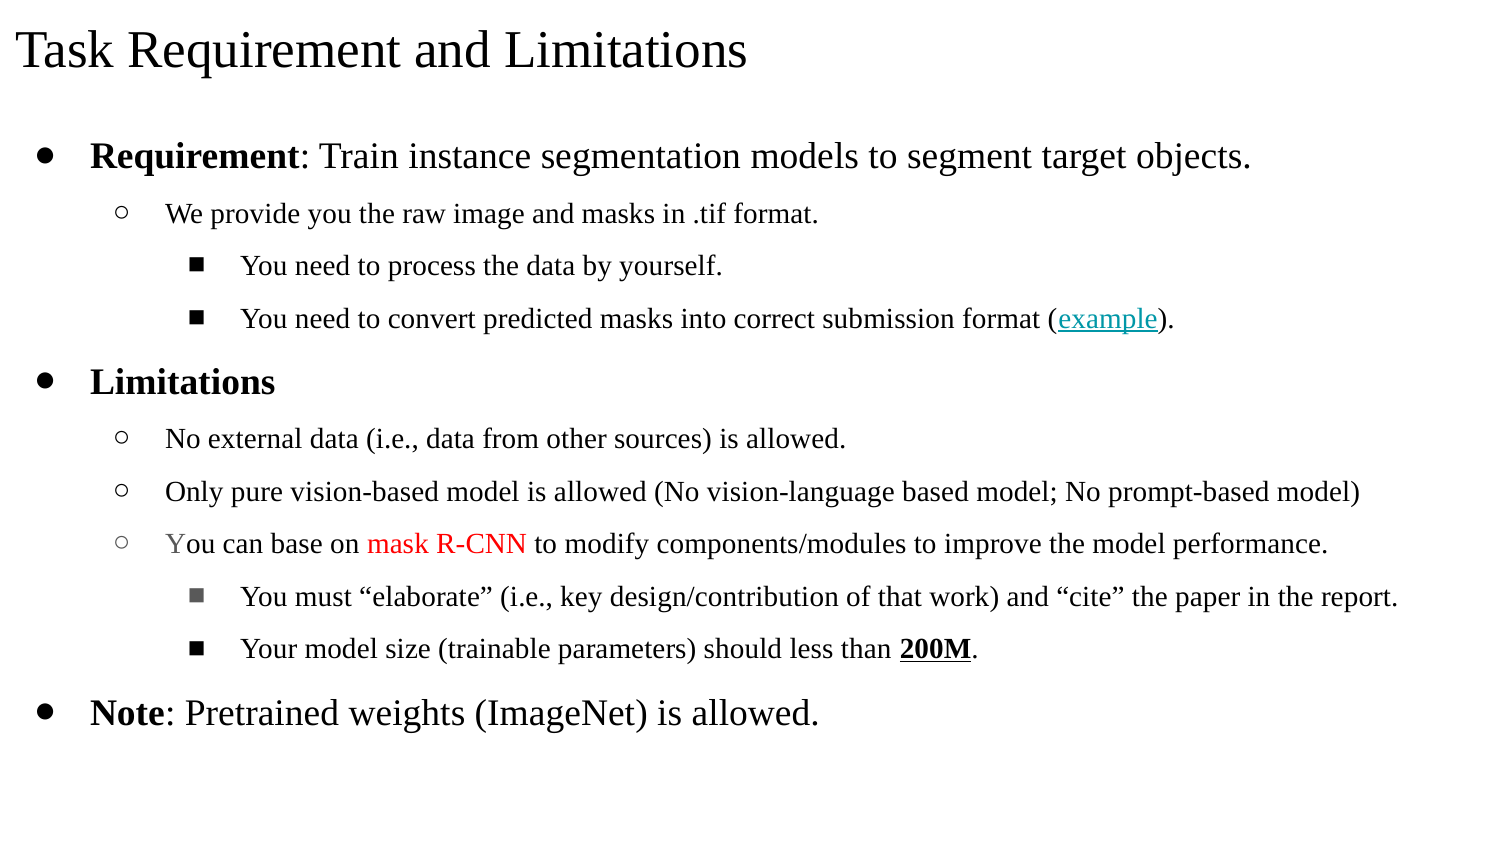

# Task Requirement and Limitations
Requirement: Train instance segmentation models to segment target objects.
We provide you the raw image and masks in .tif format.
You need to process the data by yourself.
You need to convert predicted masks into correct submission format (example).
Limitations
No external data (i.e., data from other sources) is allowed.
Only pure vision-based model is allowed (No vision-language based model; No prompt-based model)
You can base on mask R-CNN to modify components/modules to improve the model performance.
You must “elaborate” (i.e., key design/contribution of that work) and “cite” the paper in the report.
Your model size (trainable parameters) should less than 200M.
Note: Pretrained weights (ImageNet) is allowed.